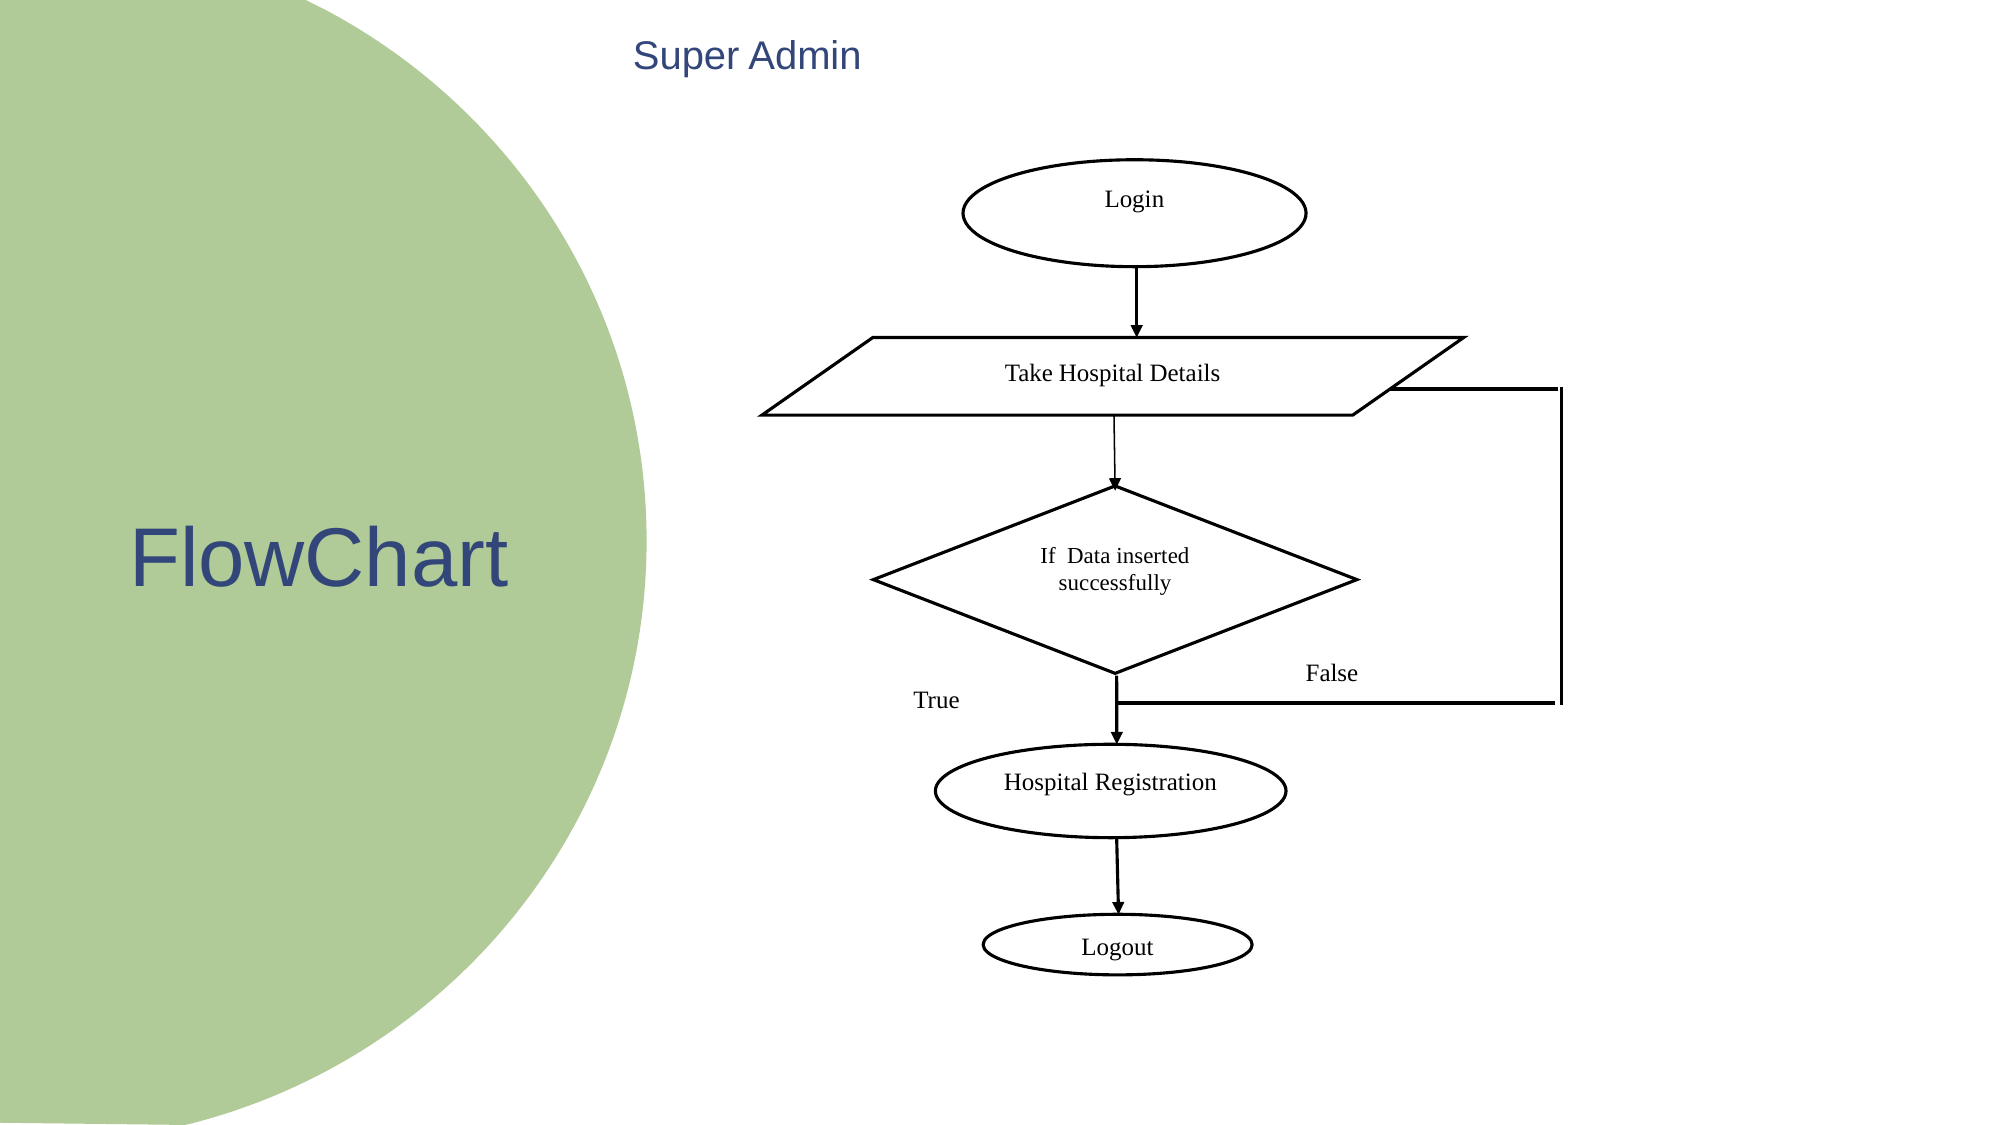

# Super Admin
Login
Take Hospital Details
If  Data inserted successfully

False
True
Hospital Registration
Logout

FlowChart